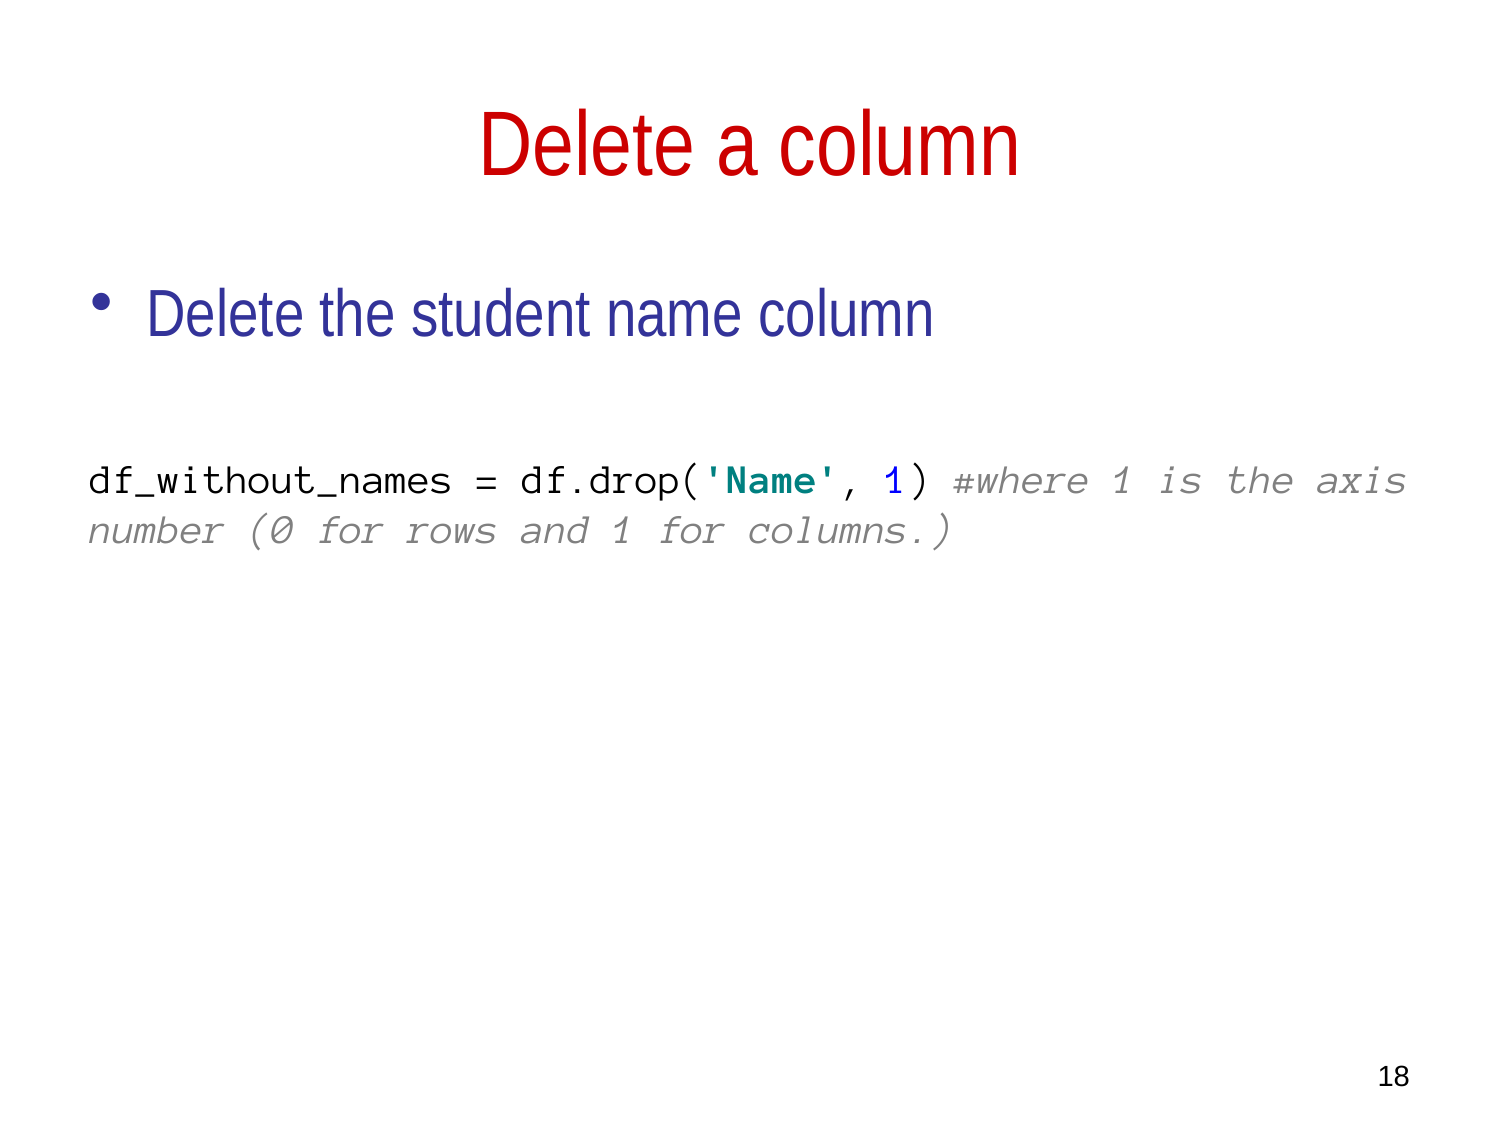

# Delete a column
Delete the student name column

df_without_names = df.drop('Name', 1) #where 1 is the axis number (0 for rows and 1 for columns.)

18